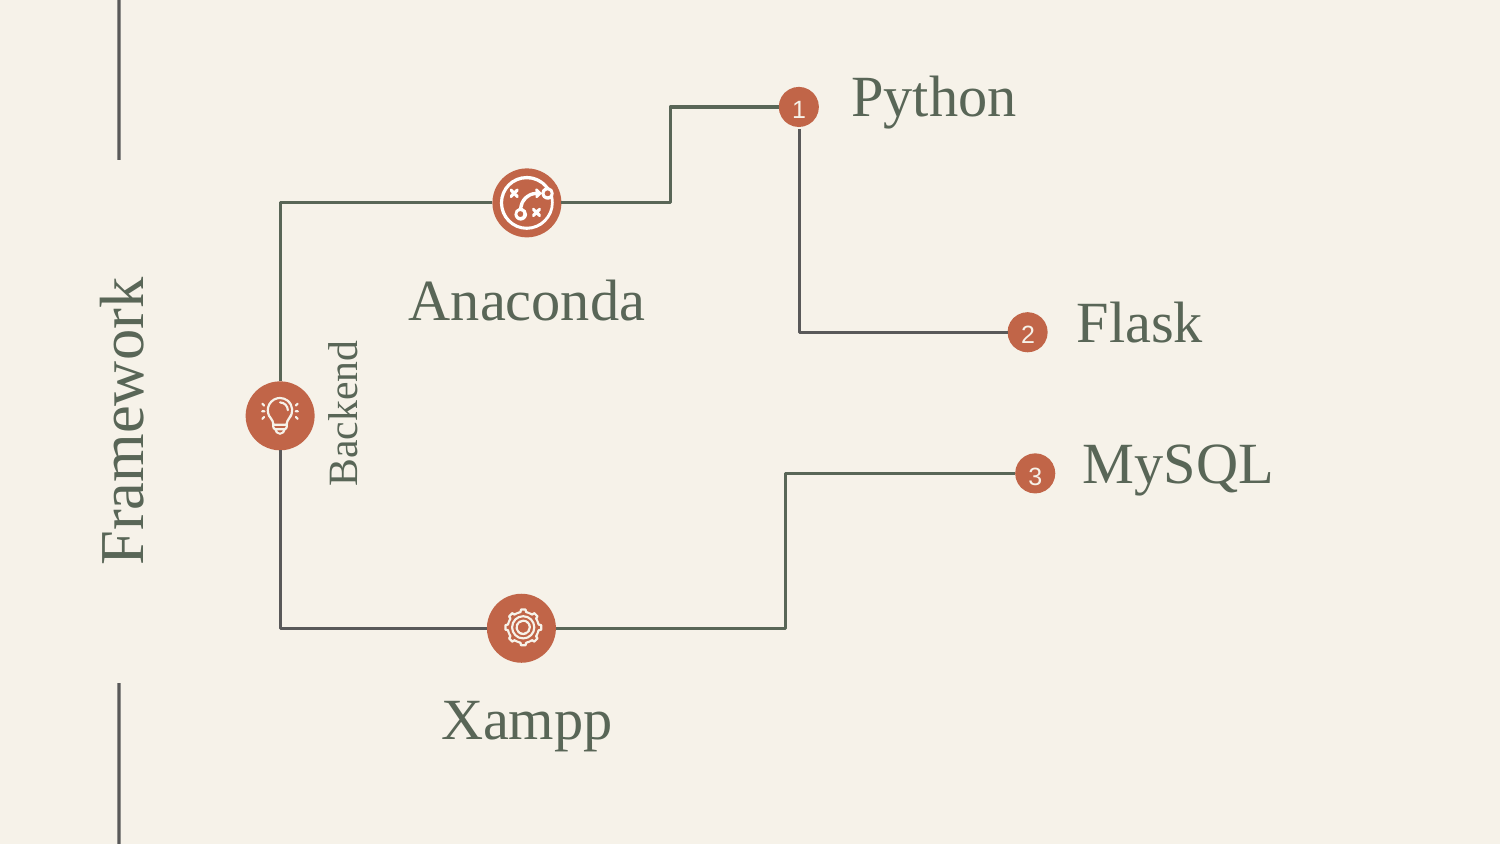

Python

1

Anaconda
Flask

2
Backend

# Framework

MySQL

3

Xampp